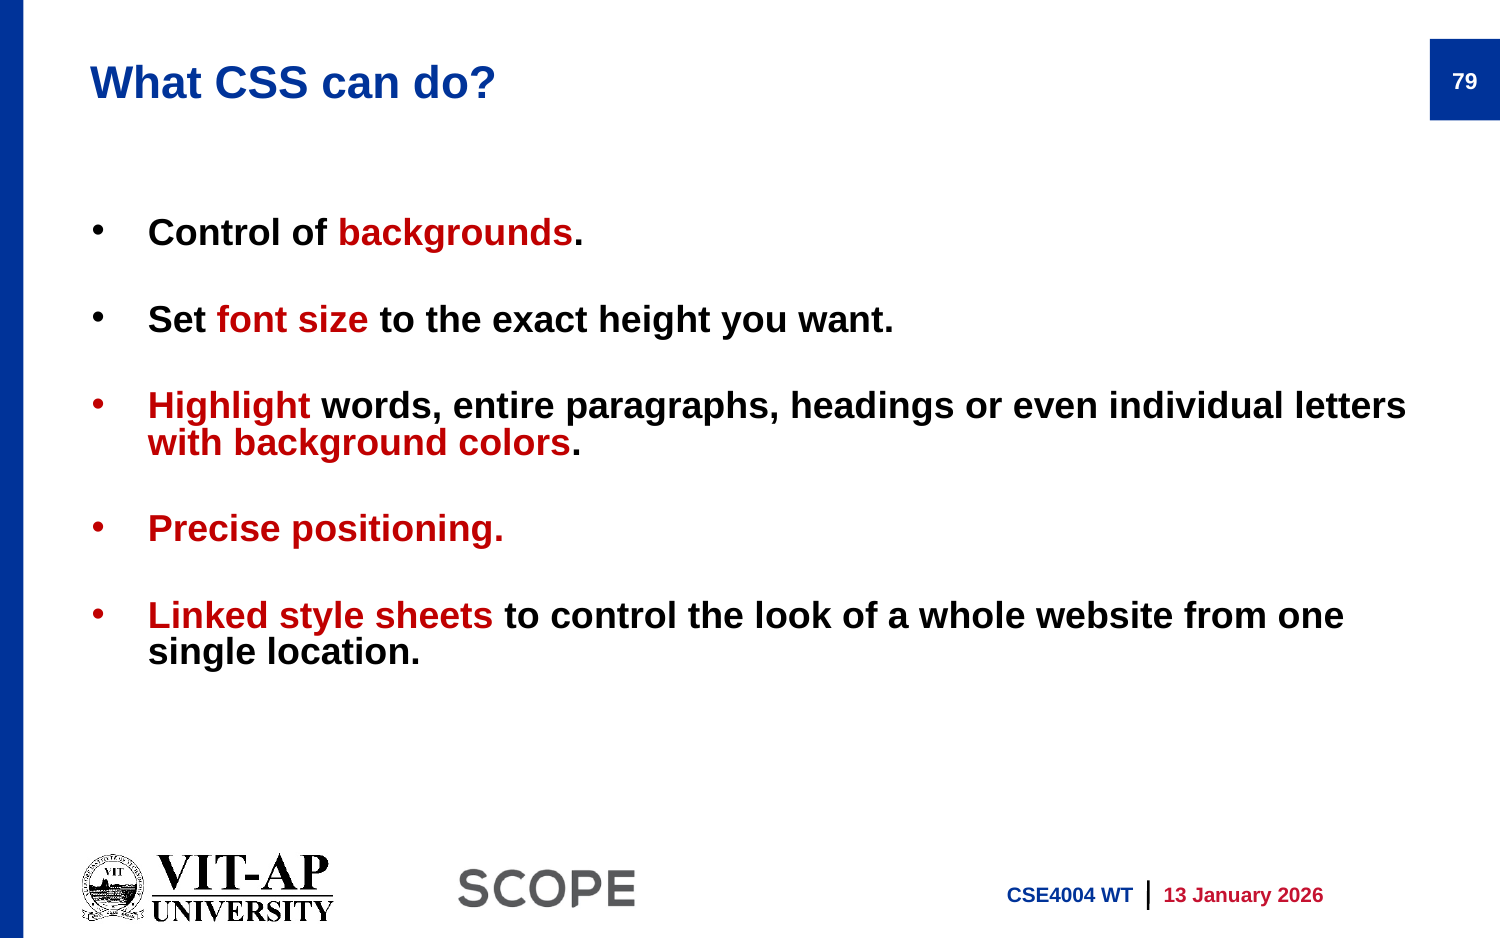

# What CSS can do?
79
Control of backgrounds.

Set font size to the exact height you want.

Highlight words, entire paragraphs, headings or even individual letters with background colors.

Precise positioning.

Linked style sheets to control the look of a whole website from one single location.

CSE4004 WT
13 January 2026